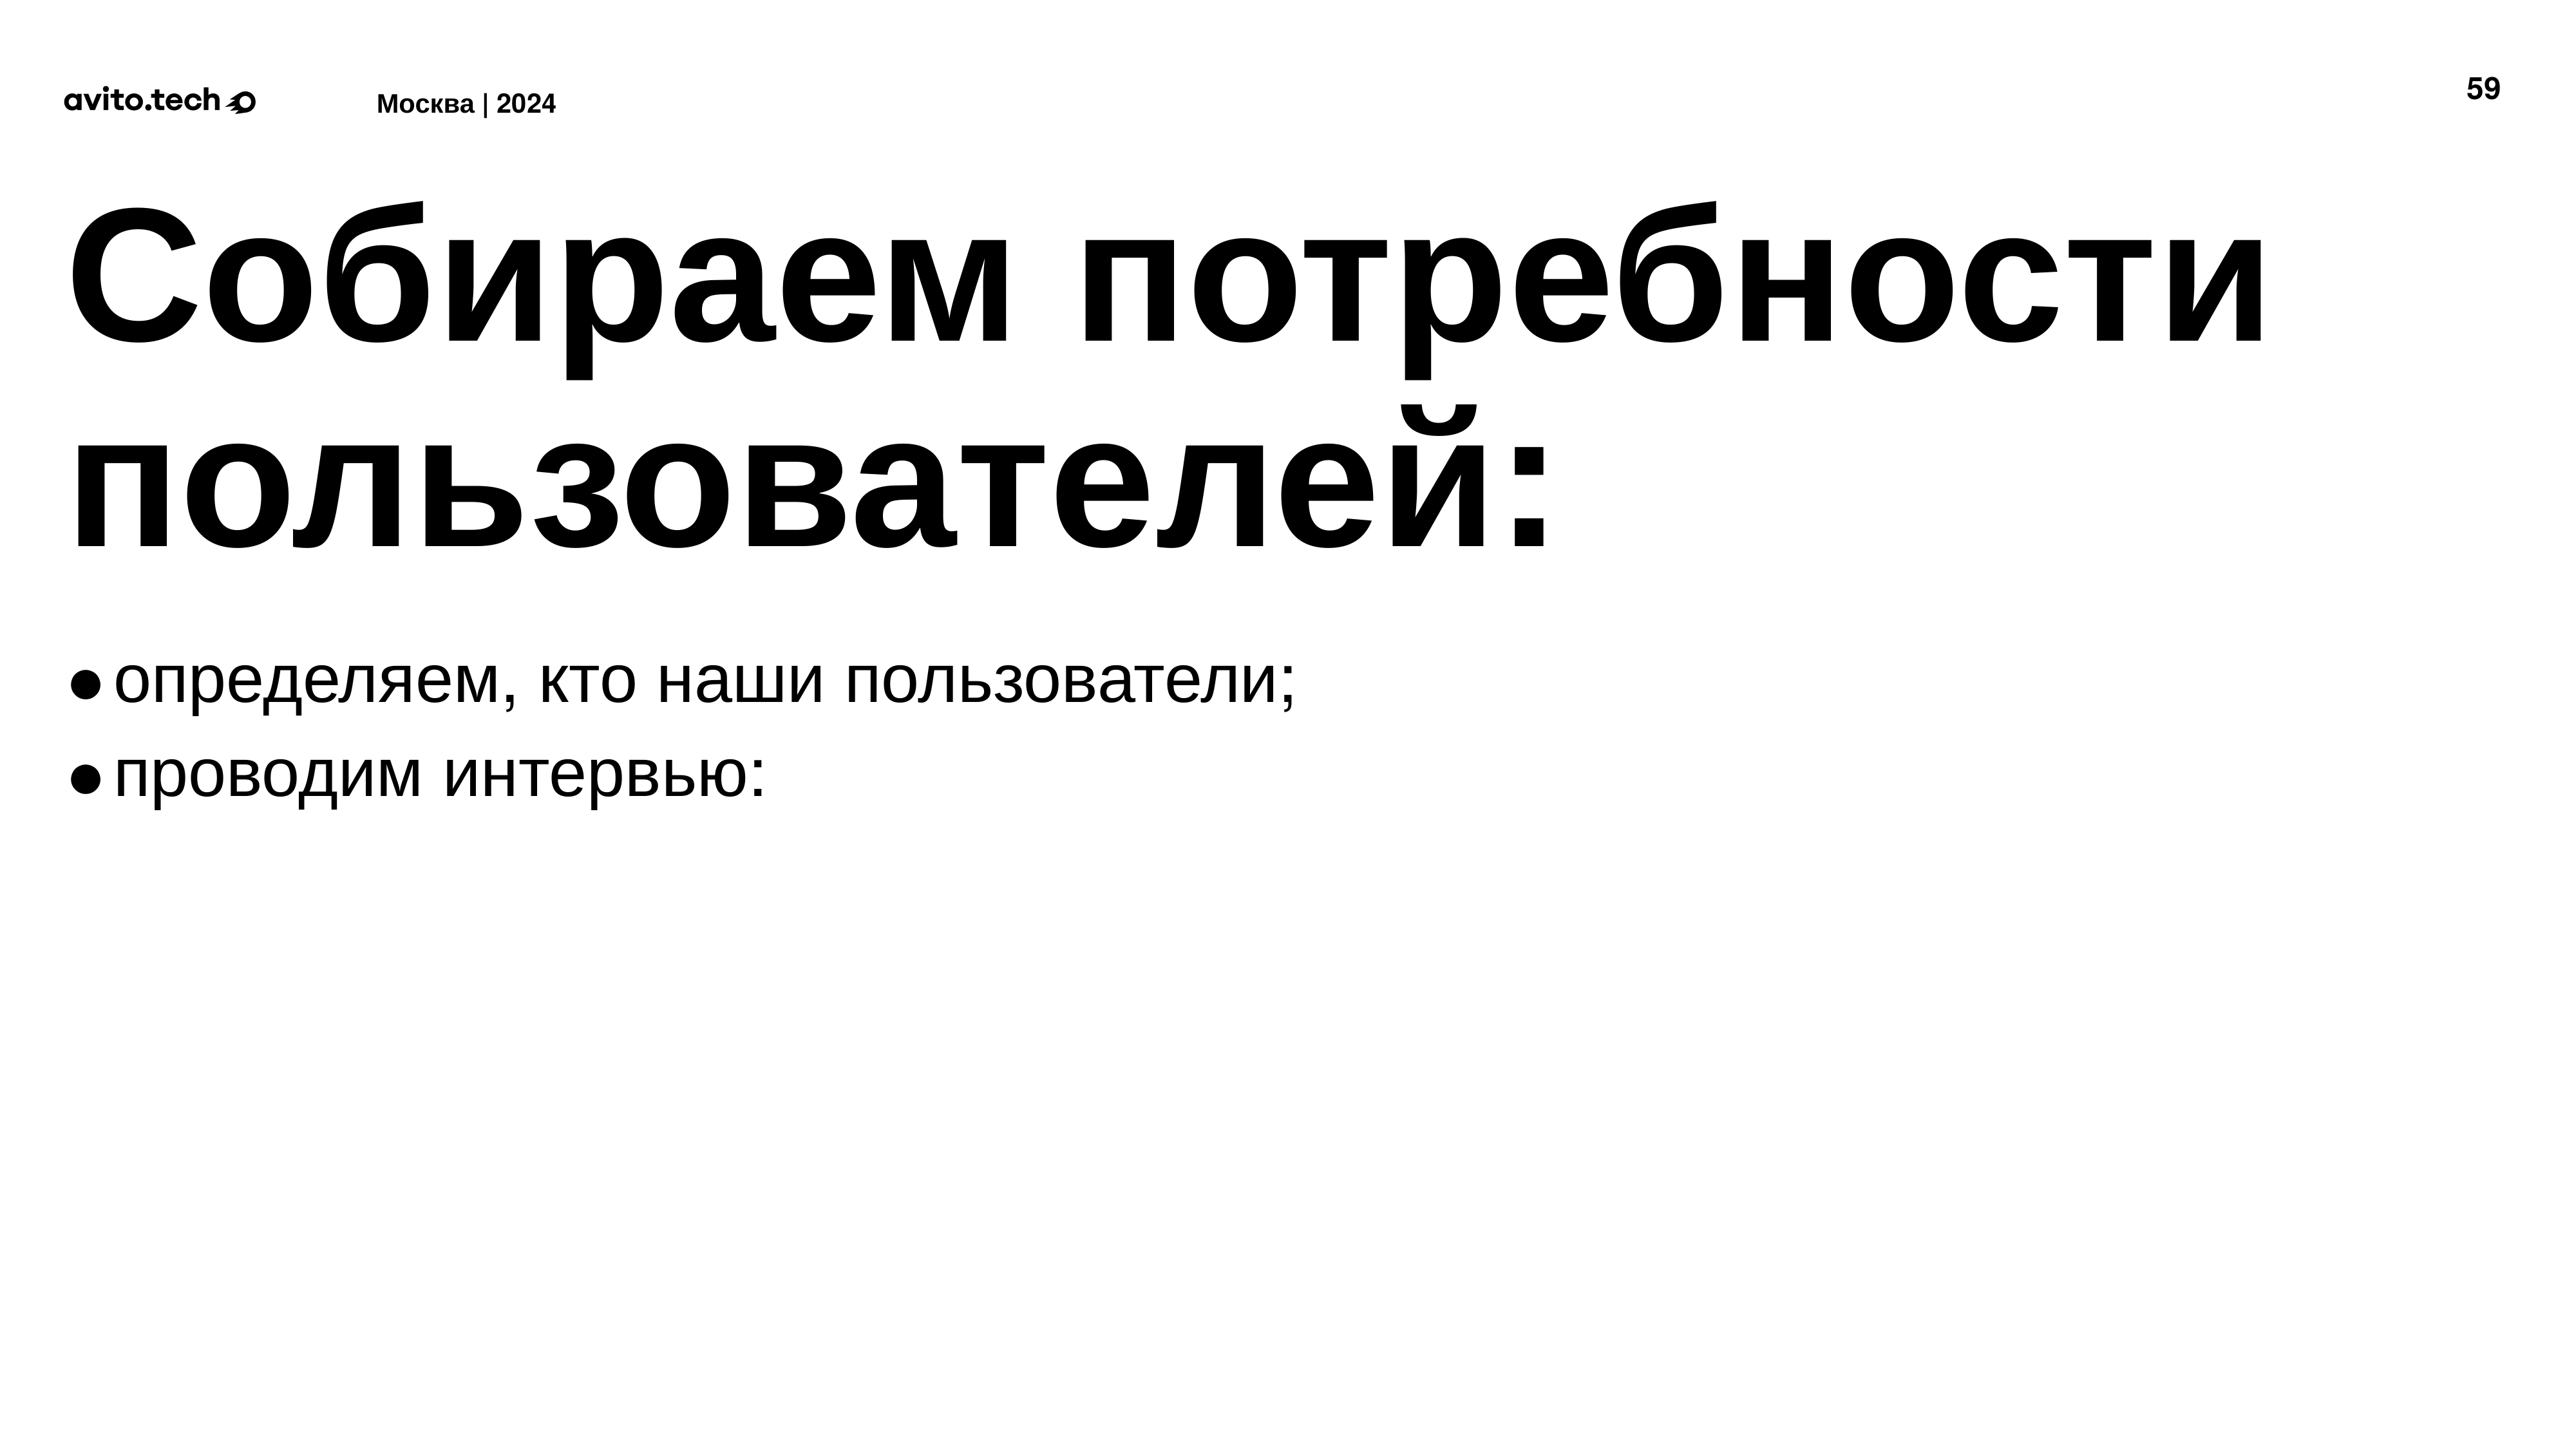

59
Собираем потребности пользователей:
определяем, кто наши пользователи;
проводим интервью: